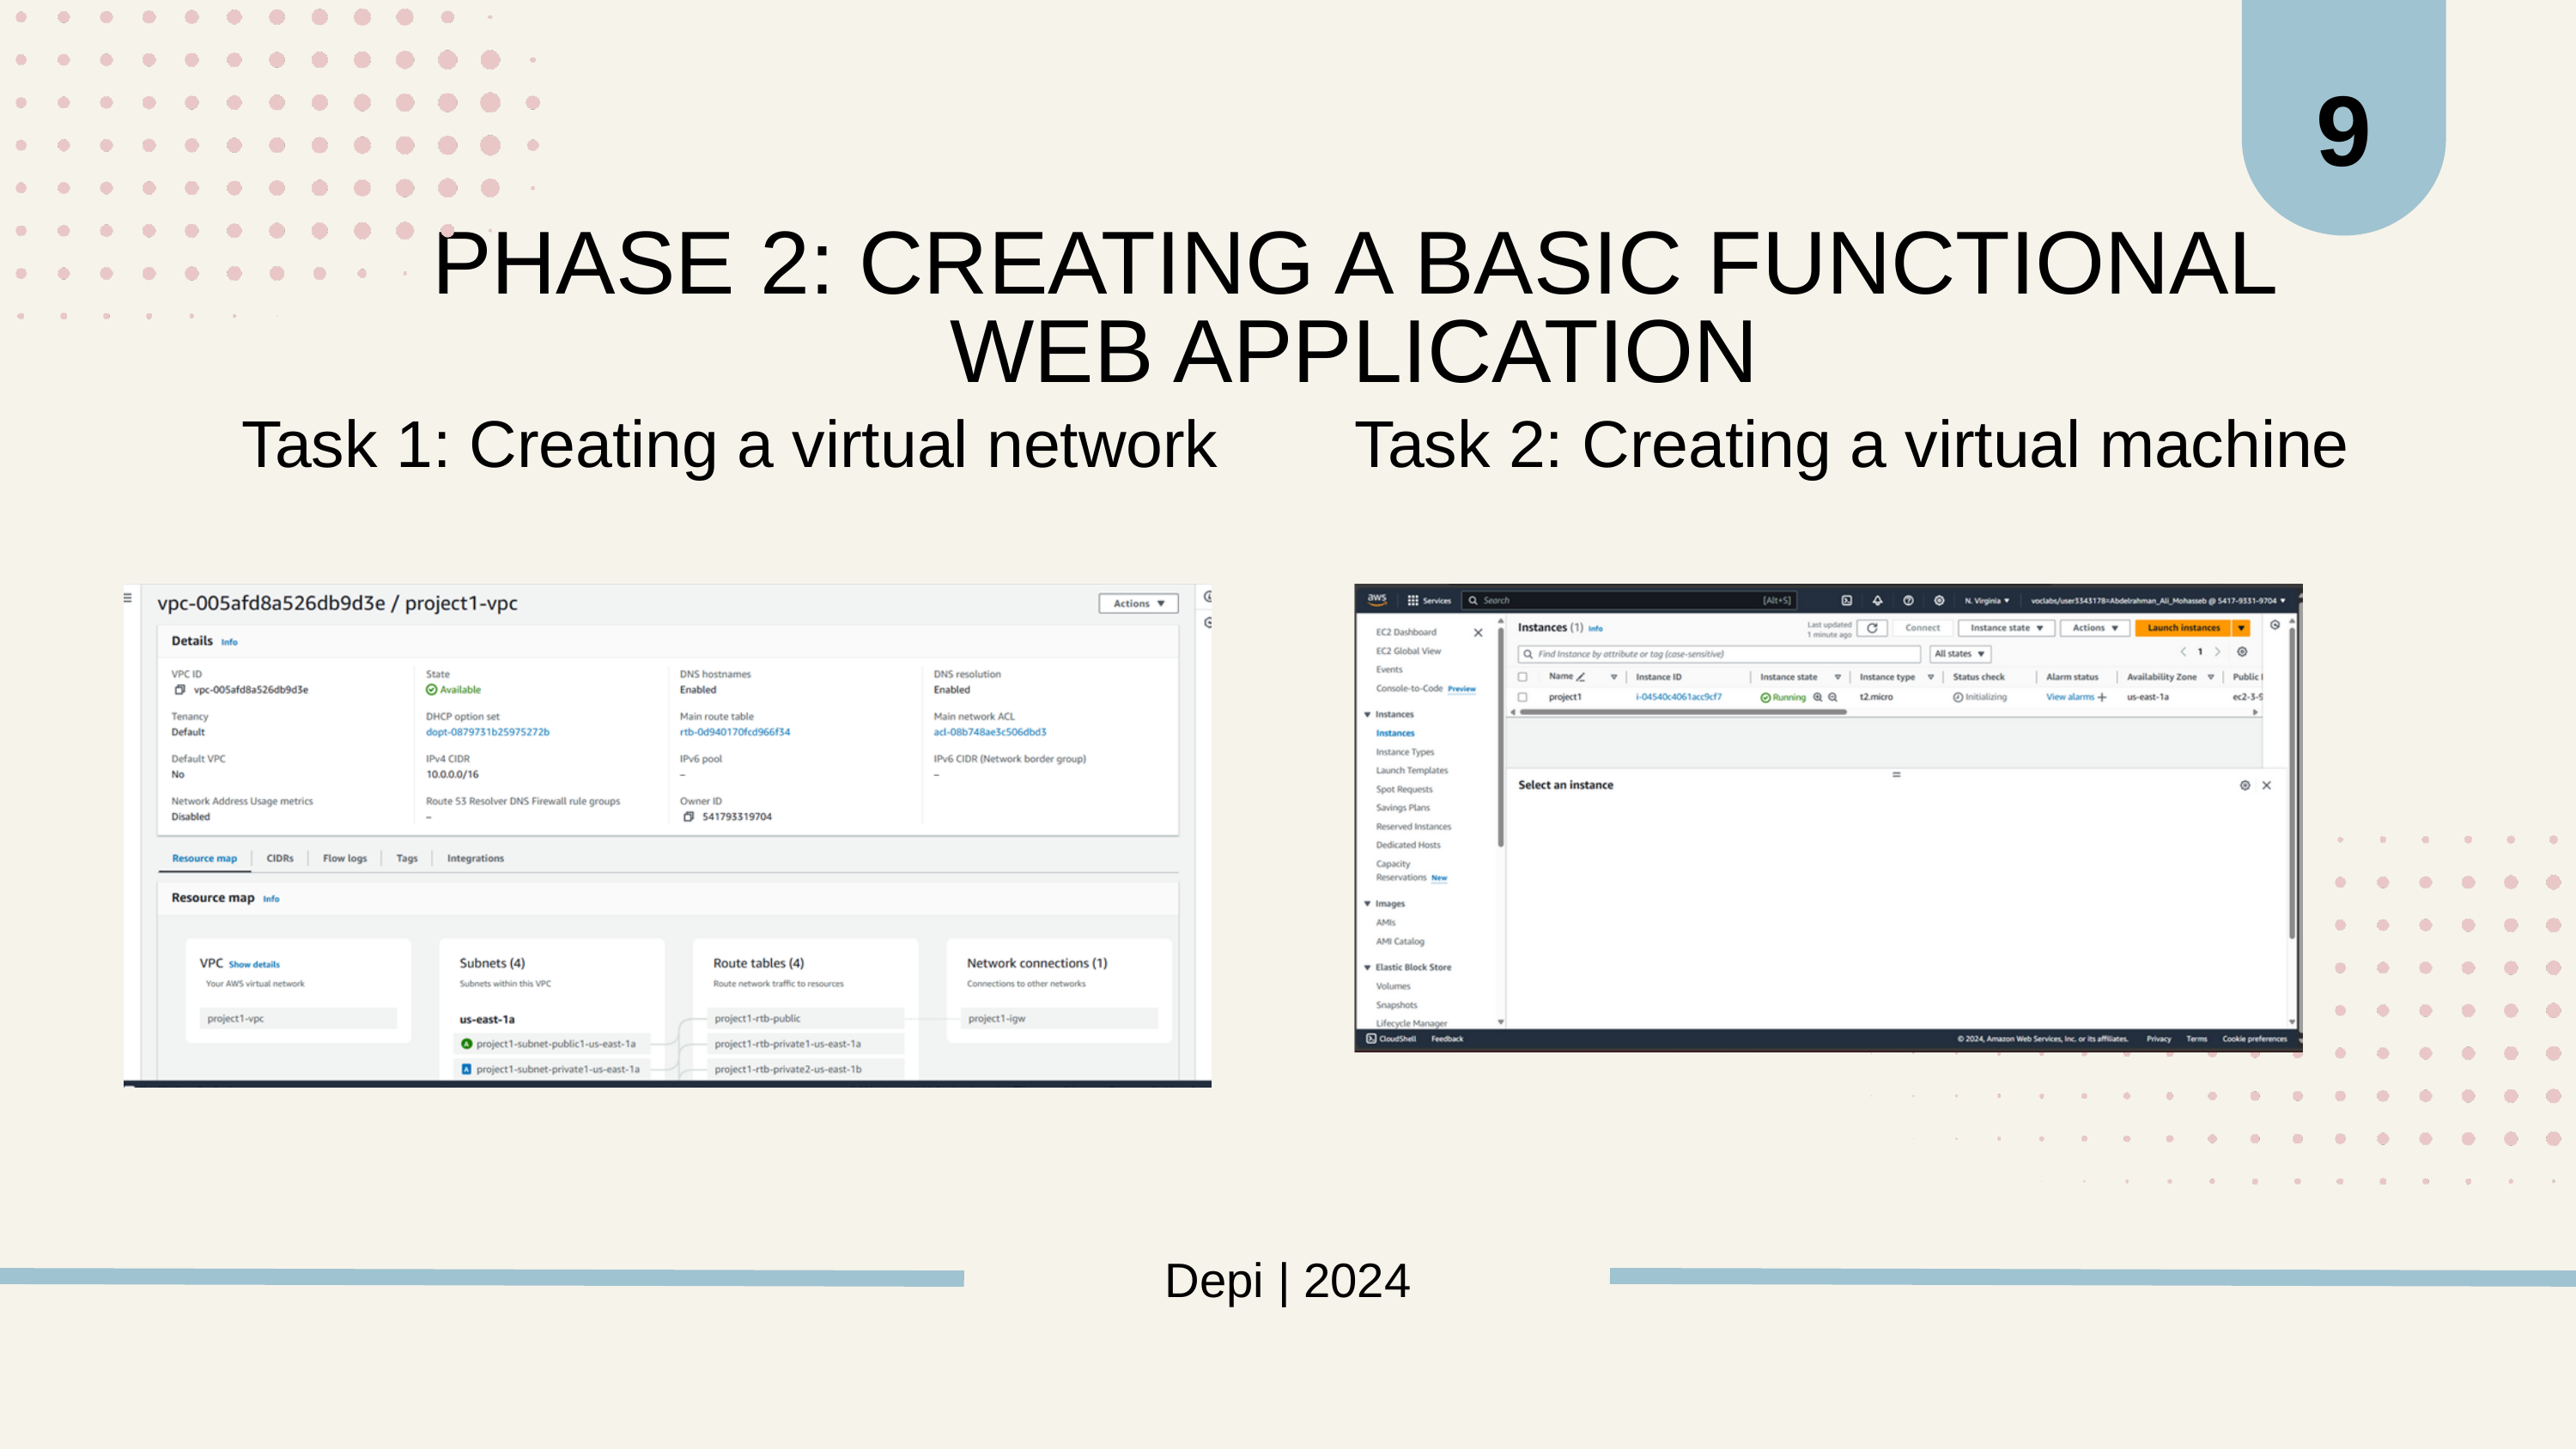

9

PHASE 2: CREATING A BASIC FUNCTIONAL WEB APPLICATION
Task 1: Creating a virtual network
Task 2: Creating a virtual machine

Depi | 2024